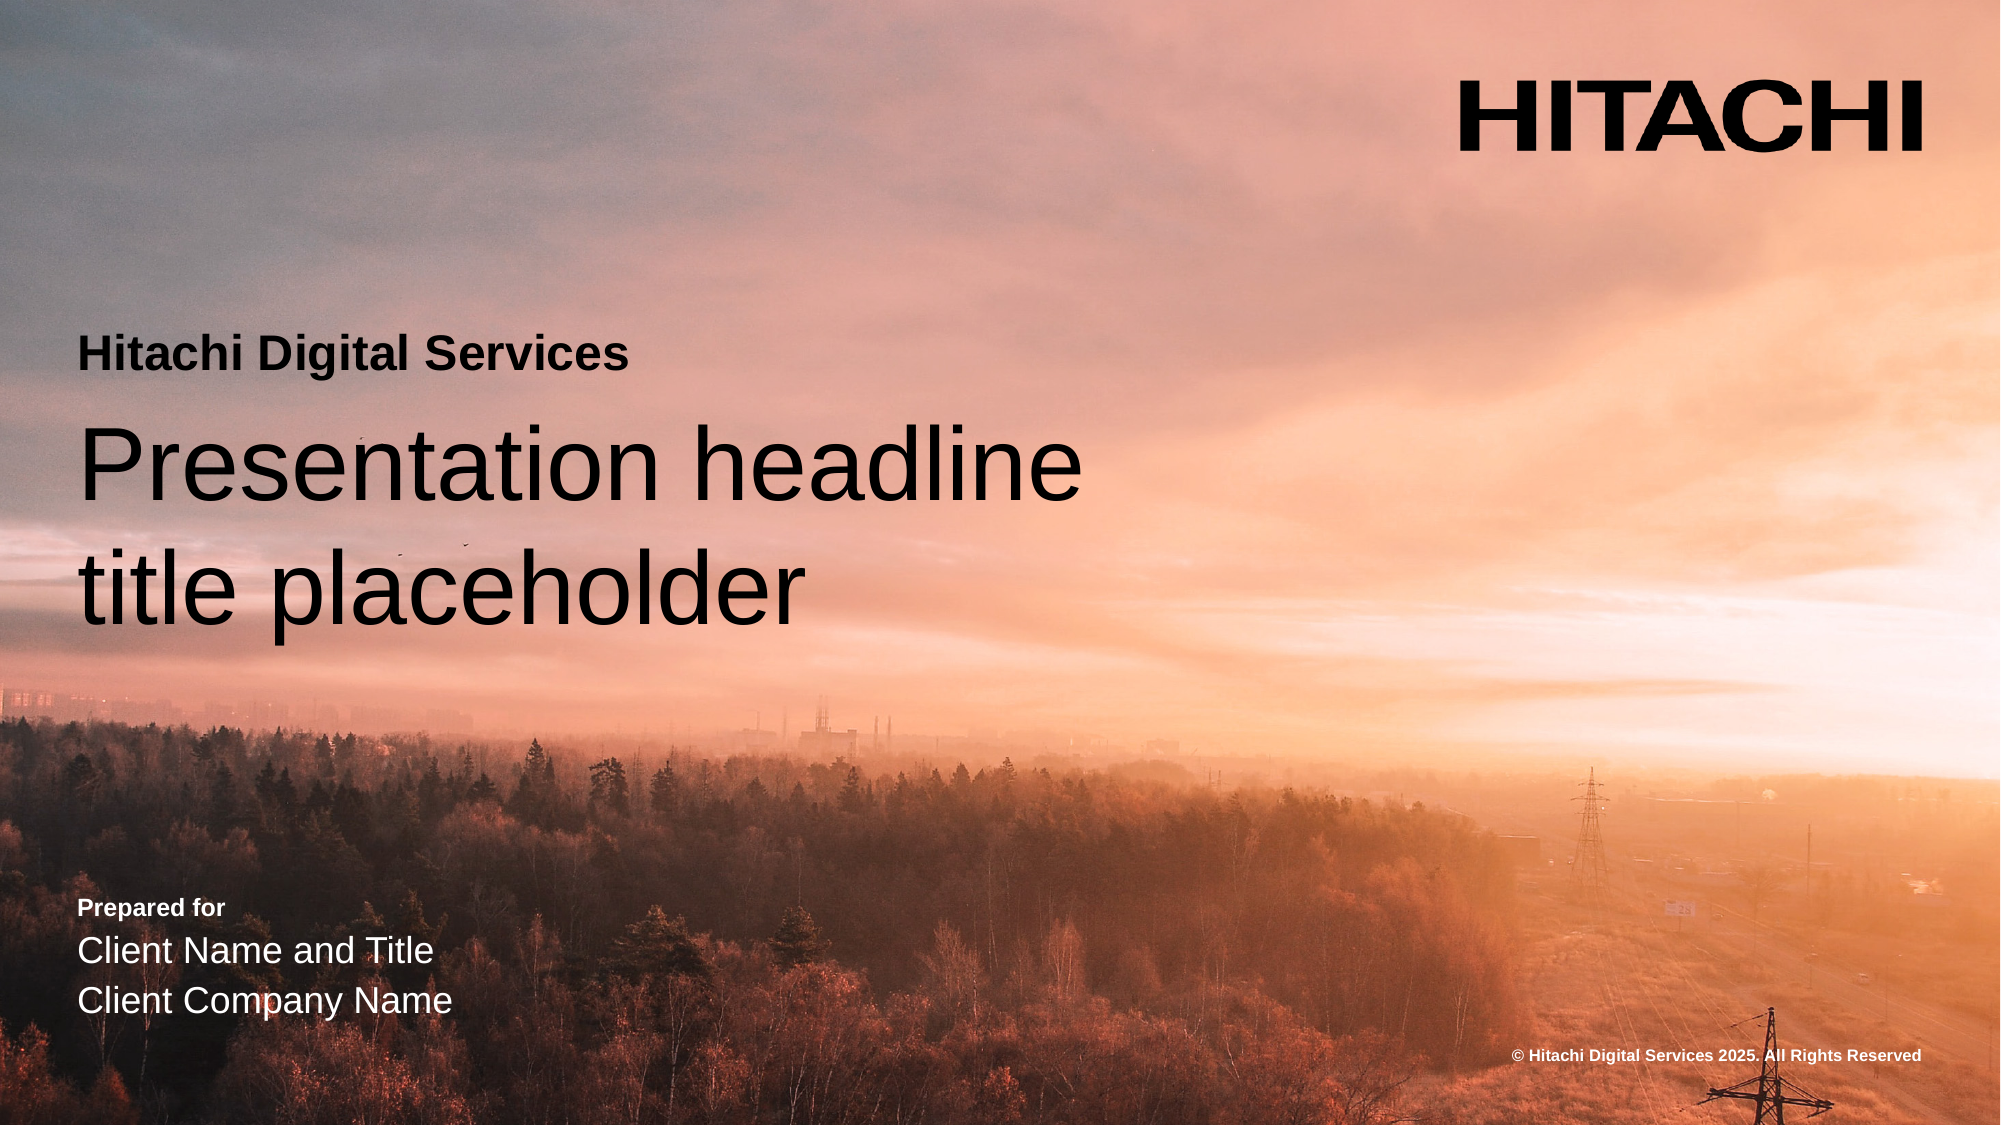

Hitachi Digital Services
# Presentation headline title placeholder
Prepared for
Client Name and Title
Client Company Name